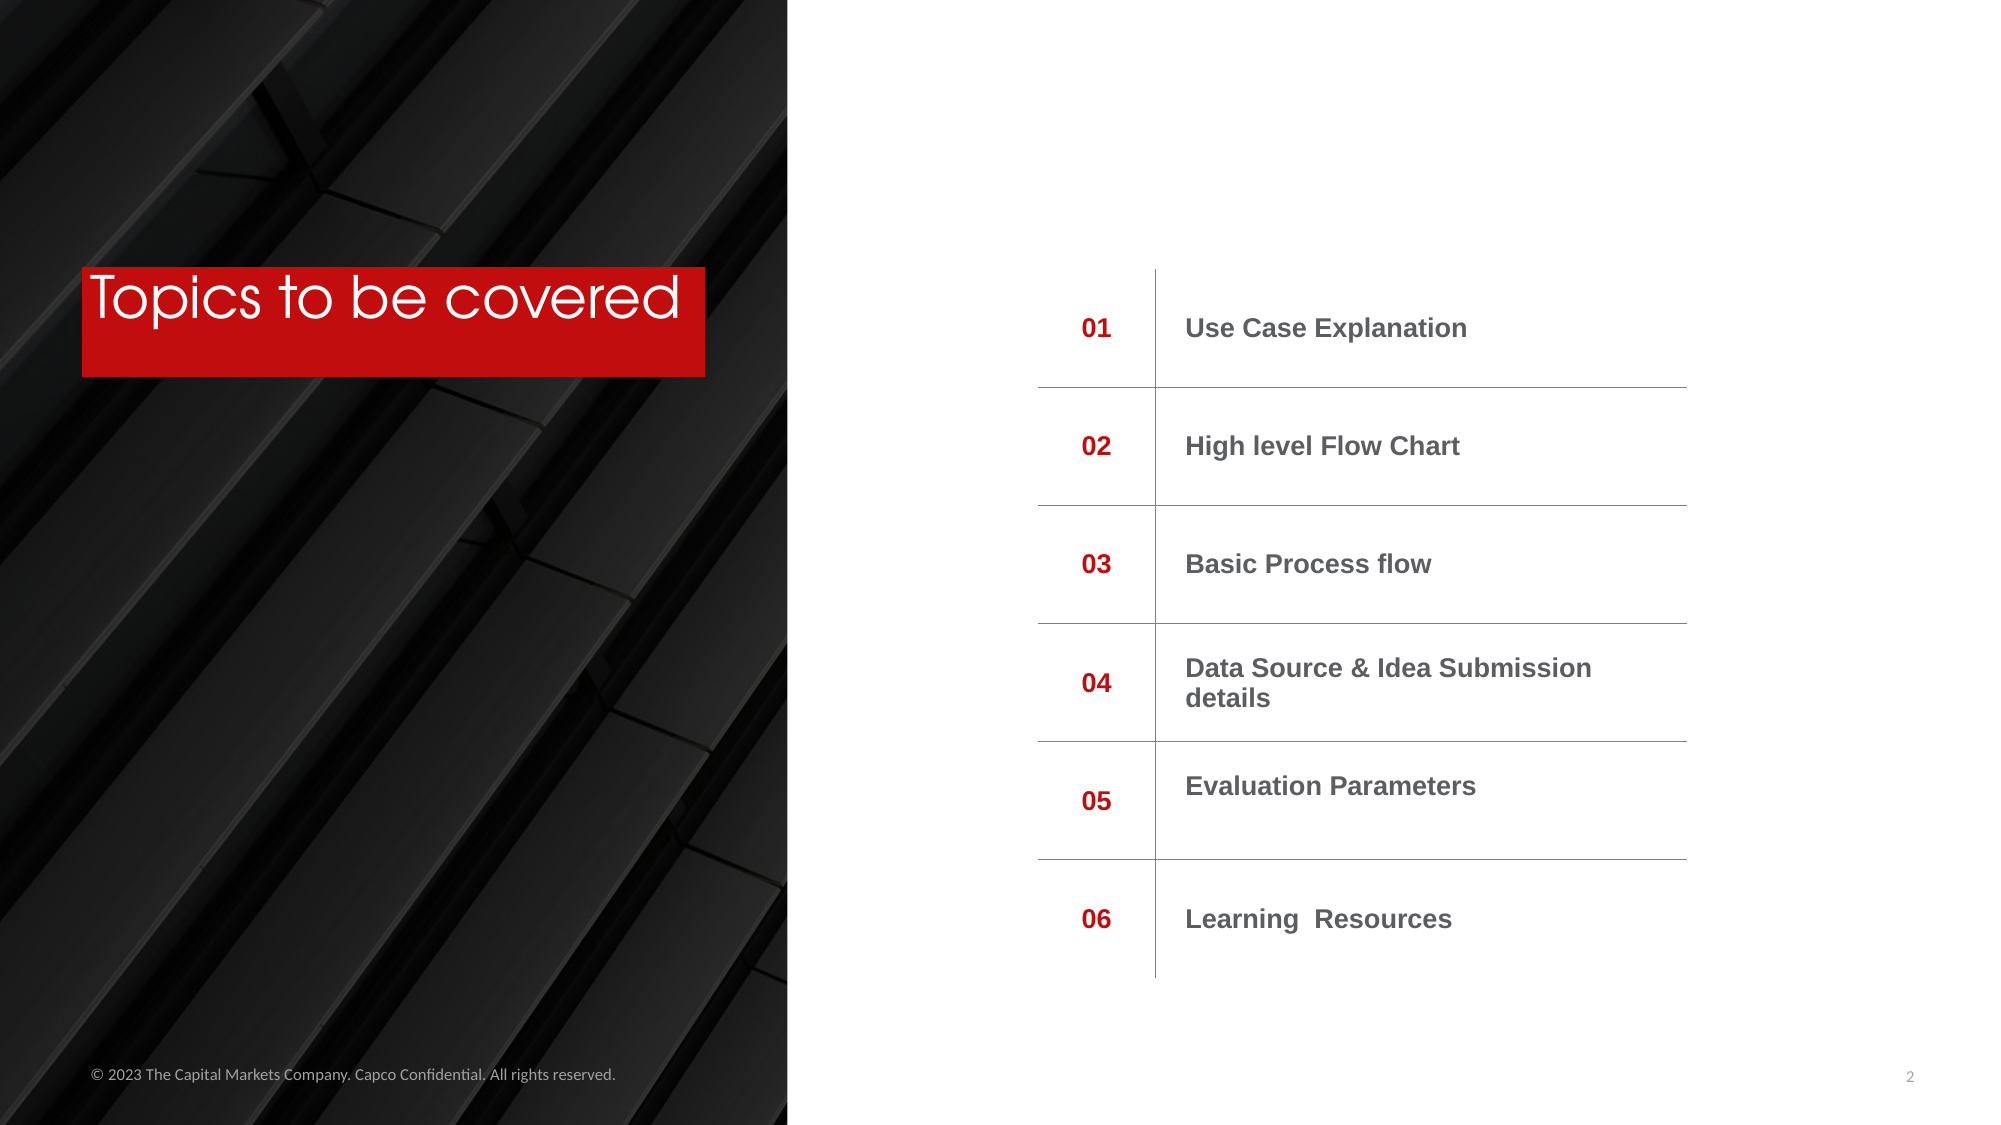

# Topics to be covered
| 01 | Use Case Explanation |
| --- | --- |
| 02 | High level Flow Chart |
| 03 | Basic Process flow |
| 04 | Data Source & Idea Submission details |
| 05 | Evaluation Parameters |
| 06 | Learning Resources |